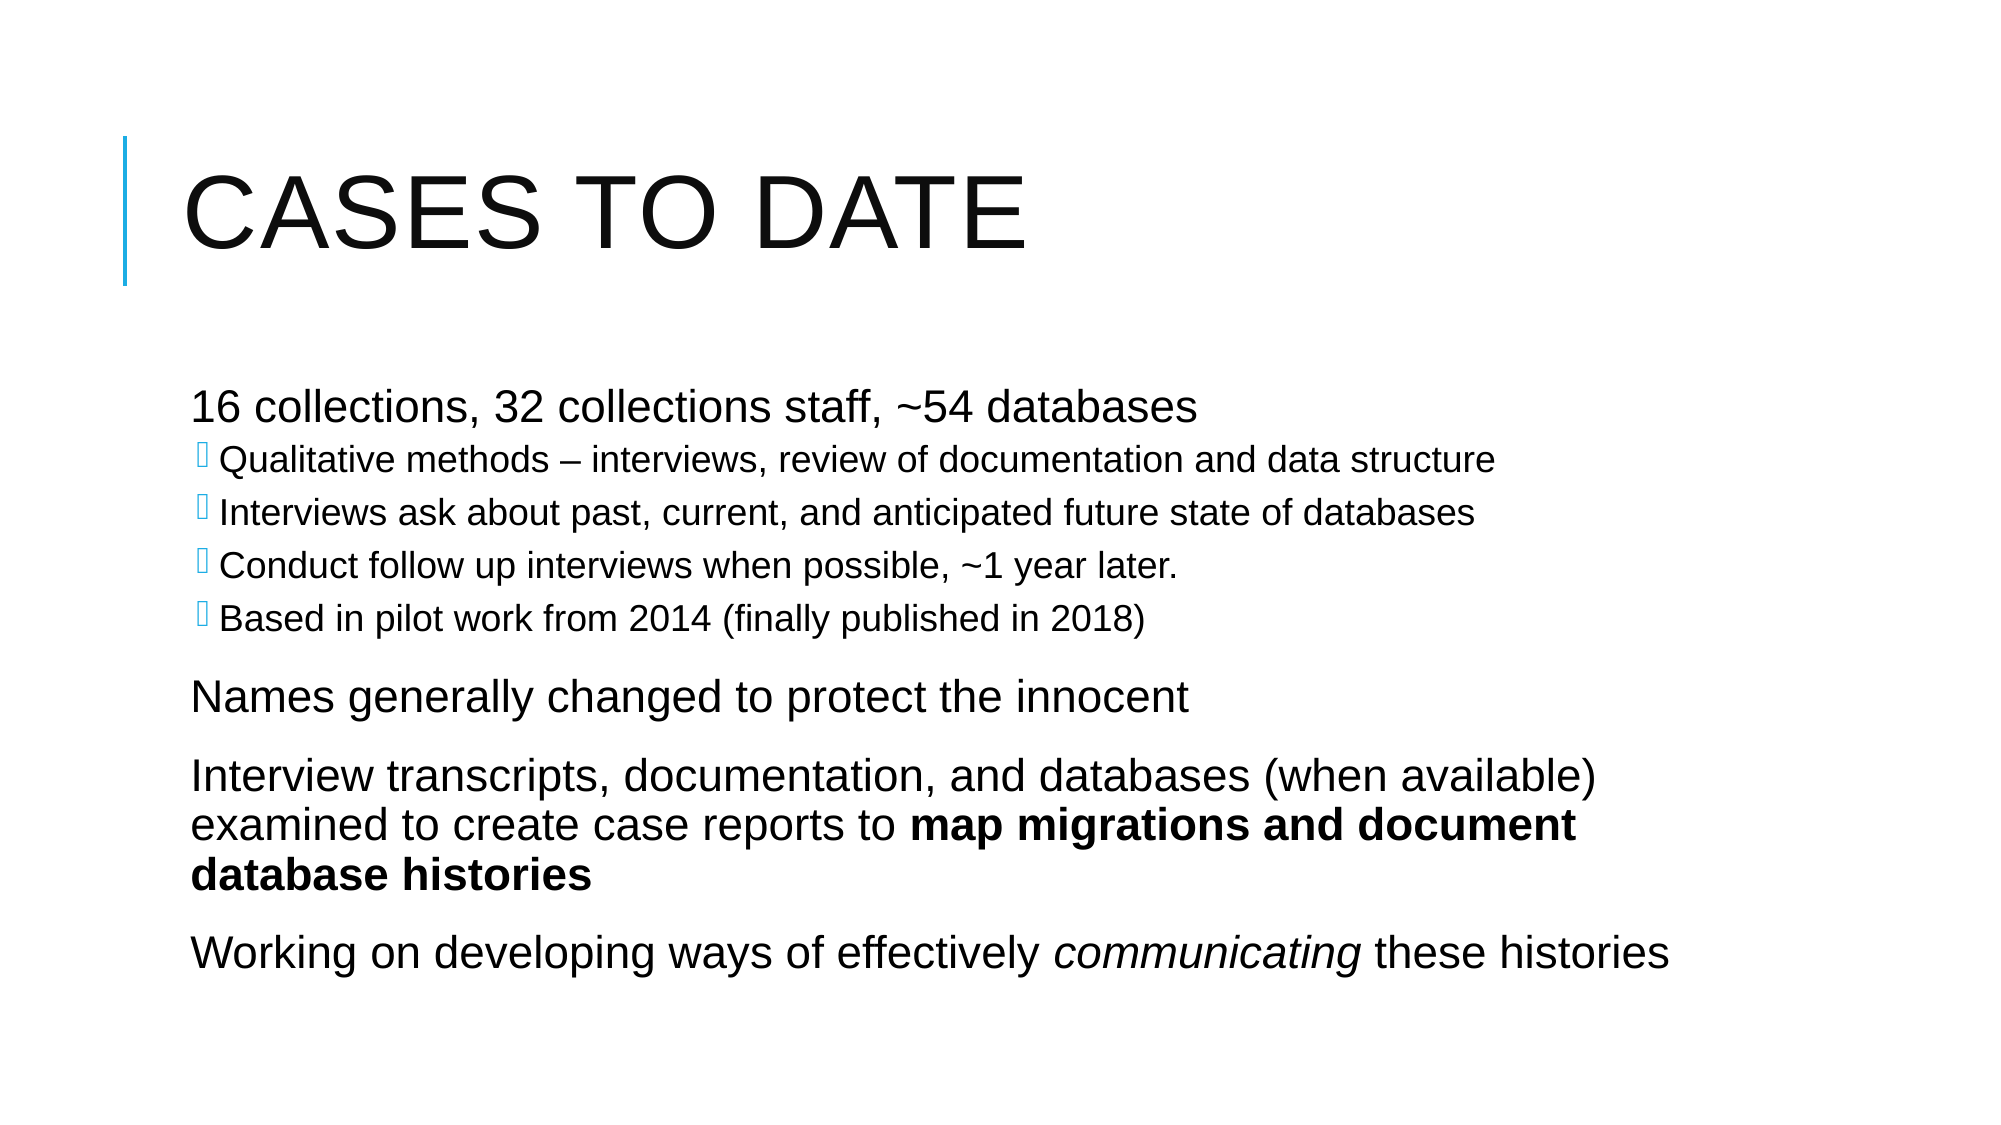

# Cases to date
16 collections, 32 collections staff, ~54 databases
Qualitative methods – interviews, review of documentation and data structure
Interviews ask about past, current, and anticipated future state of databases
Conduct follow up interviews when possible, ~1 year later.
Based in pilot work from 2014 (finally published in 2018)
Names generally changed to protect the innocent
Interview transcripts, documentation, and databases (when available) examined to create case reports to map migrations and document database histories
Working on developing ways of effectively communicating these histories